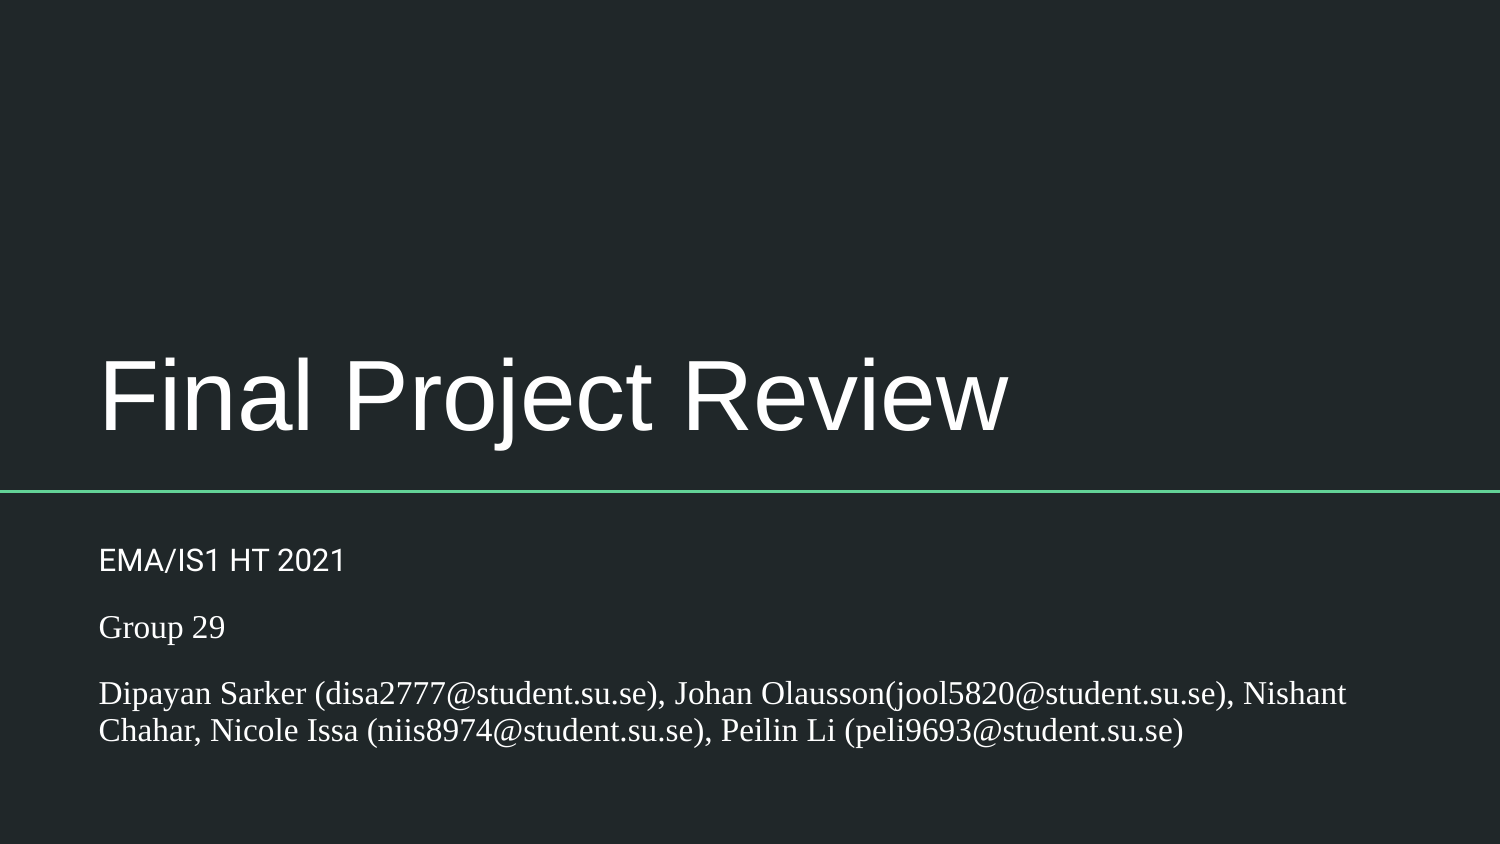

# Final Project Review
EMA/IS1 HT 2021
Group 29
Dipayan Sarker (disa2777@student.su.se), Johan Olausson(jool5820@student.su.se), Nishant Chahar, Nicole Issa (niis8974@student.su.se), Peilin Li (peli9693@student.su.se)